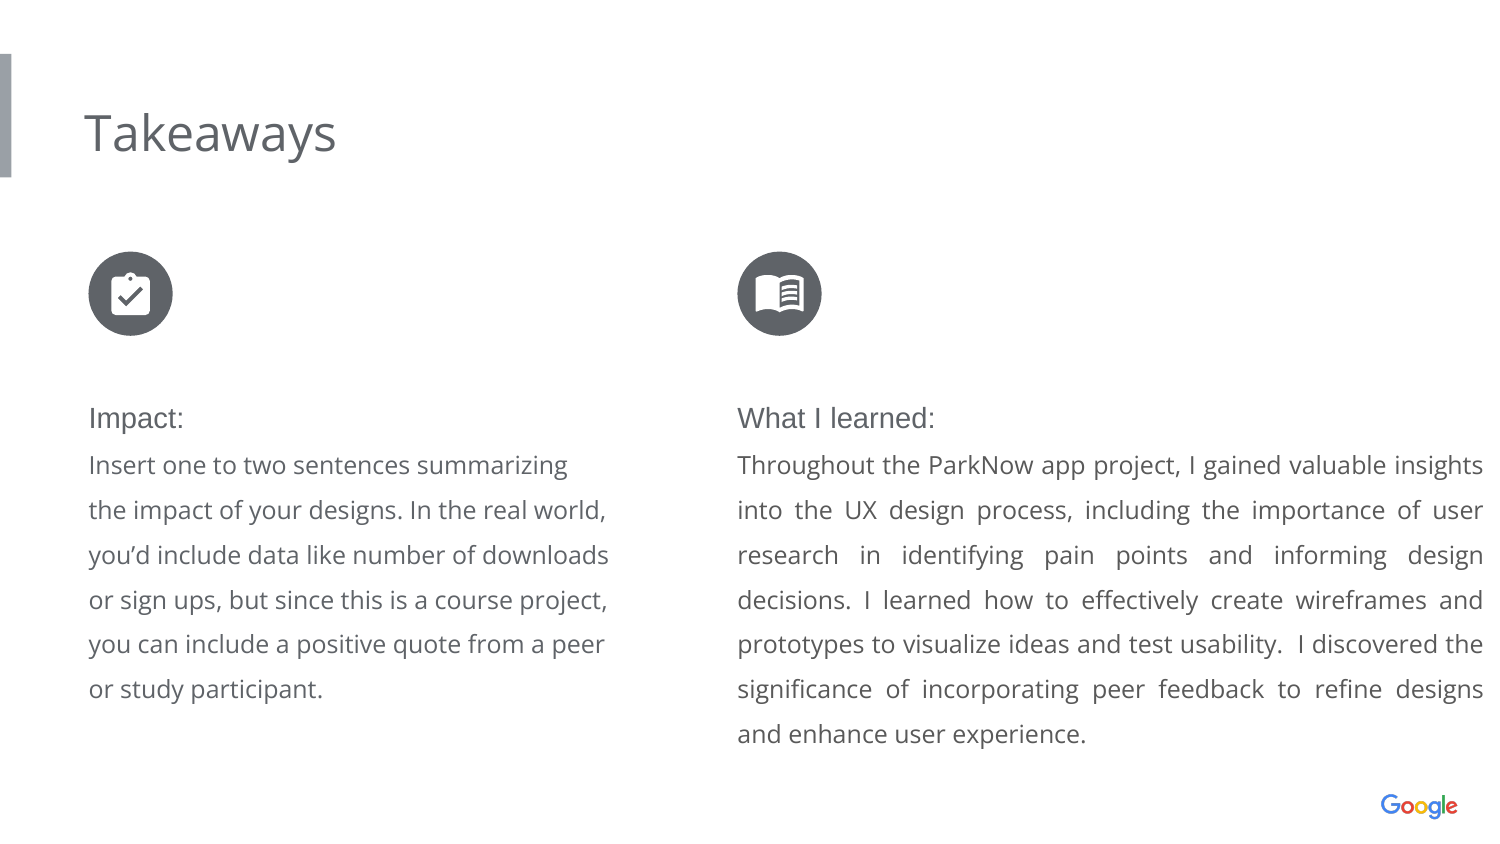

Takeaways

Impact:
Insert one to two sentences summarizing
the impact of your designs. In the real world, you’d include data like number of downloads or sign ups, but since this is a course project, you can include a positive quote from a peer
or study participant.
What I learned:
Throughout the ParkNow app project, I gained valuable insights into the UX design process, including the importance of user research in identifying pain points and informing design decisions. I learned how to effectively create wireframes and prototypes to visualize ideas and test usability.  I discovered the significance of incorporating peer feedback to refine designs and enhance user experience.